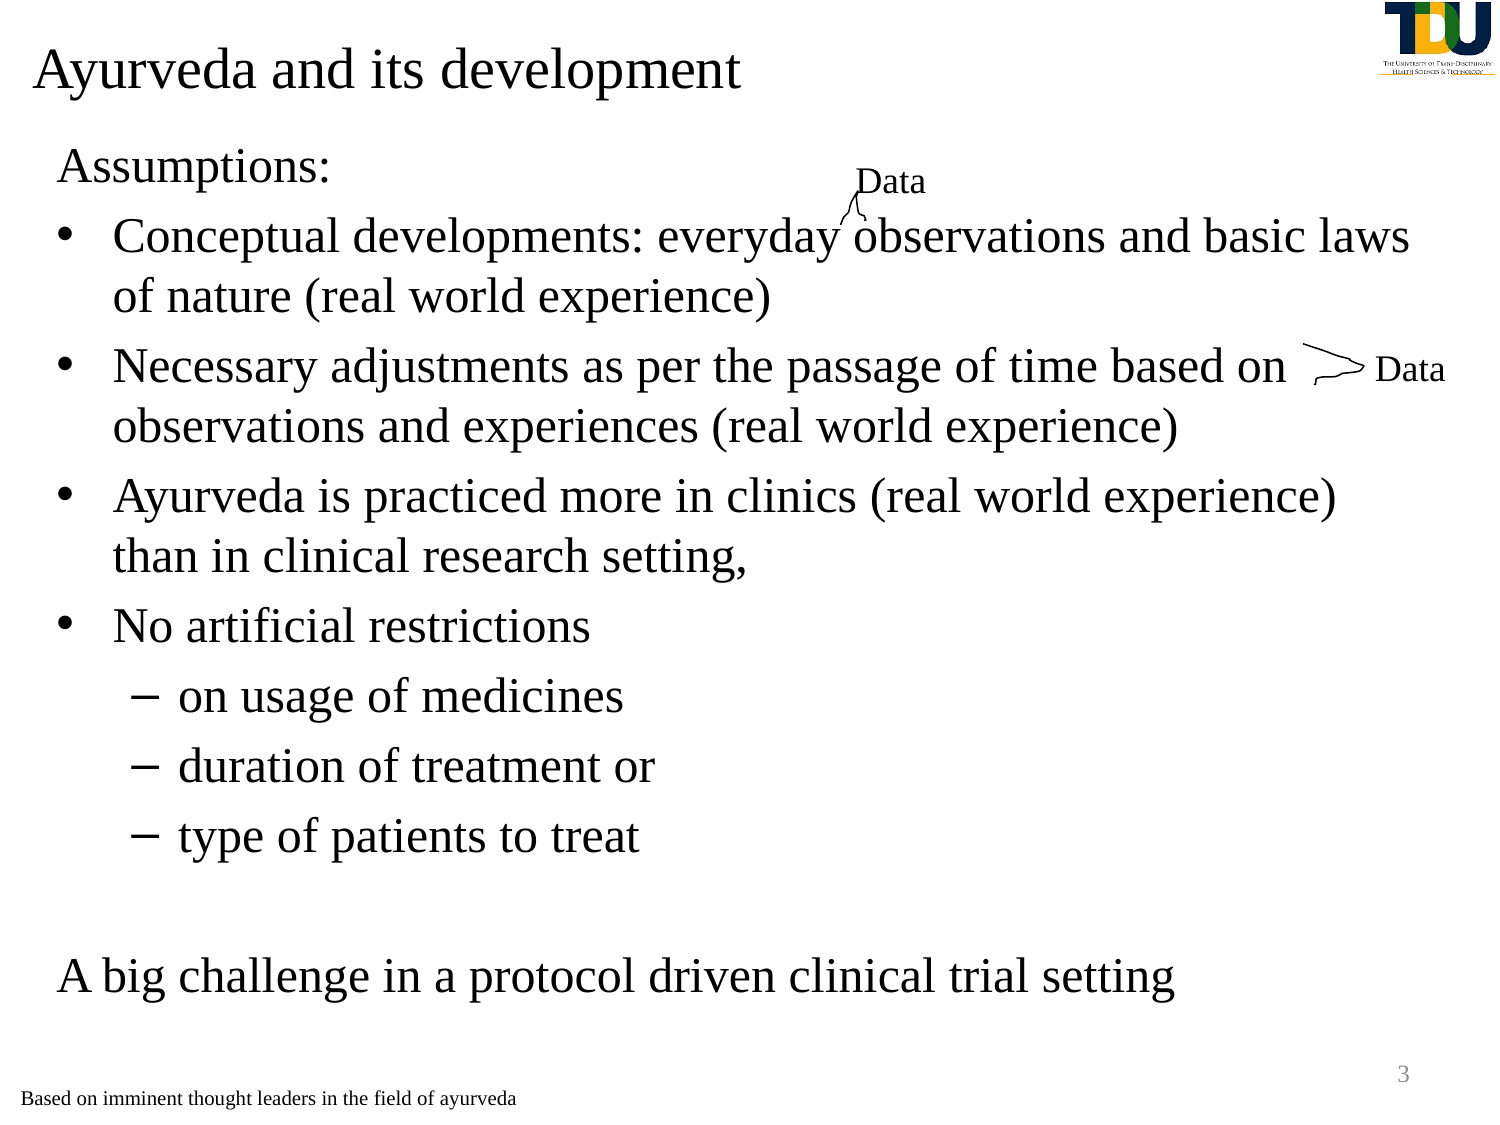

# Ayurveda and its development
Assumptions:
Conceptual developments: everyday observations and basic laws of nature (real world experience)
Necessary adjustments as per the passage of time based on observations and experiences (real world experience)
Ayurveda is practiced more in clinics (real world experience) than in clinical research setting,
No artificial restrictions
on usage of medicines
duration of treatment or
type of patients to treat

A big challenge in a protocol driven clinical trial setting

Data

Data

3
Based on imminent thought leaders in the field of ayurveda